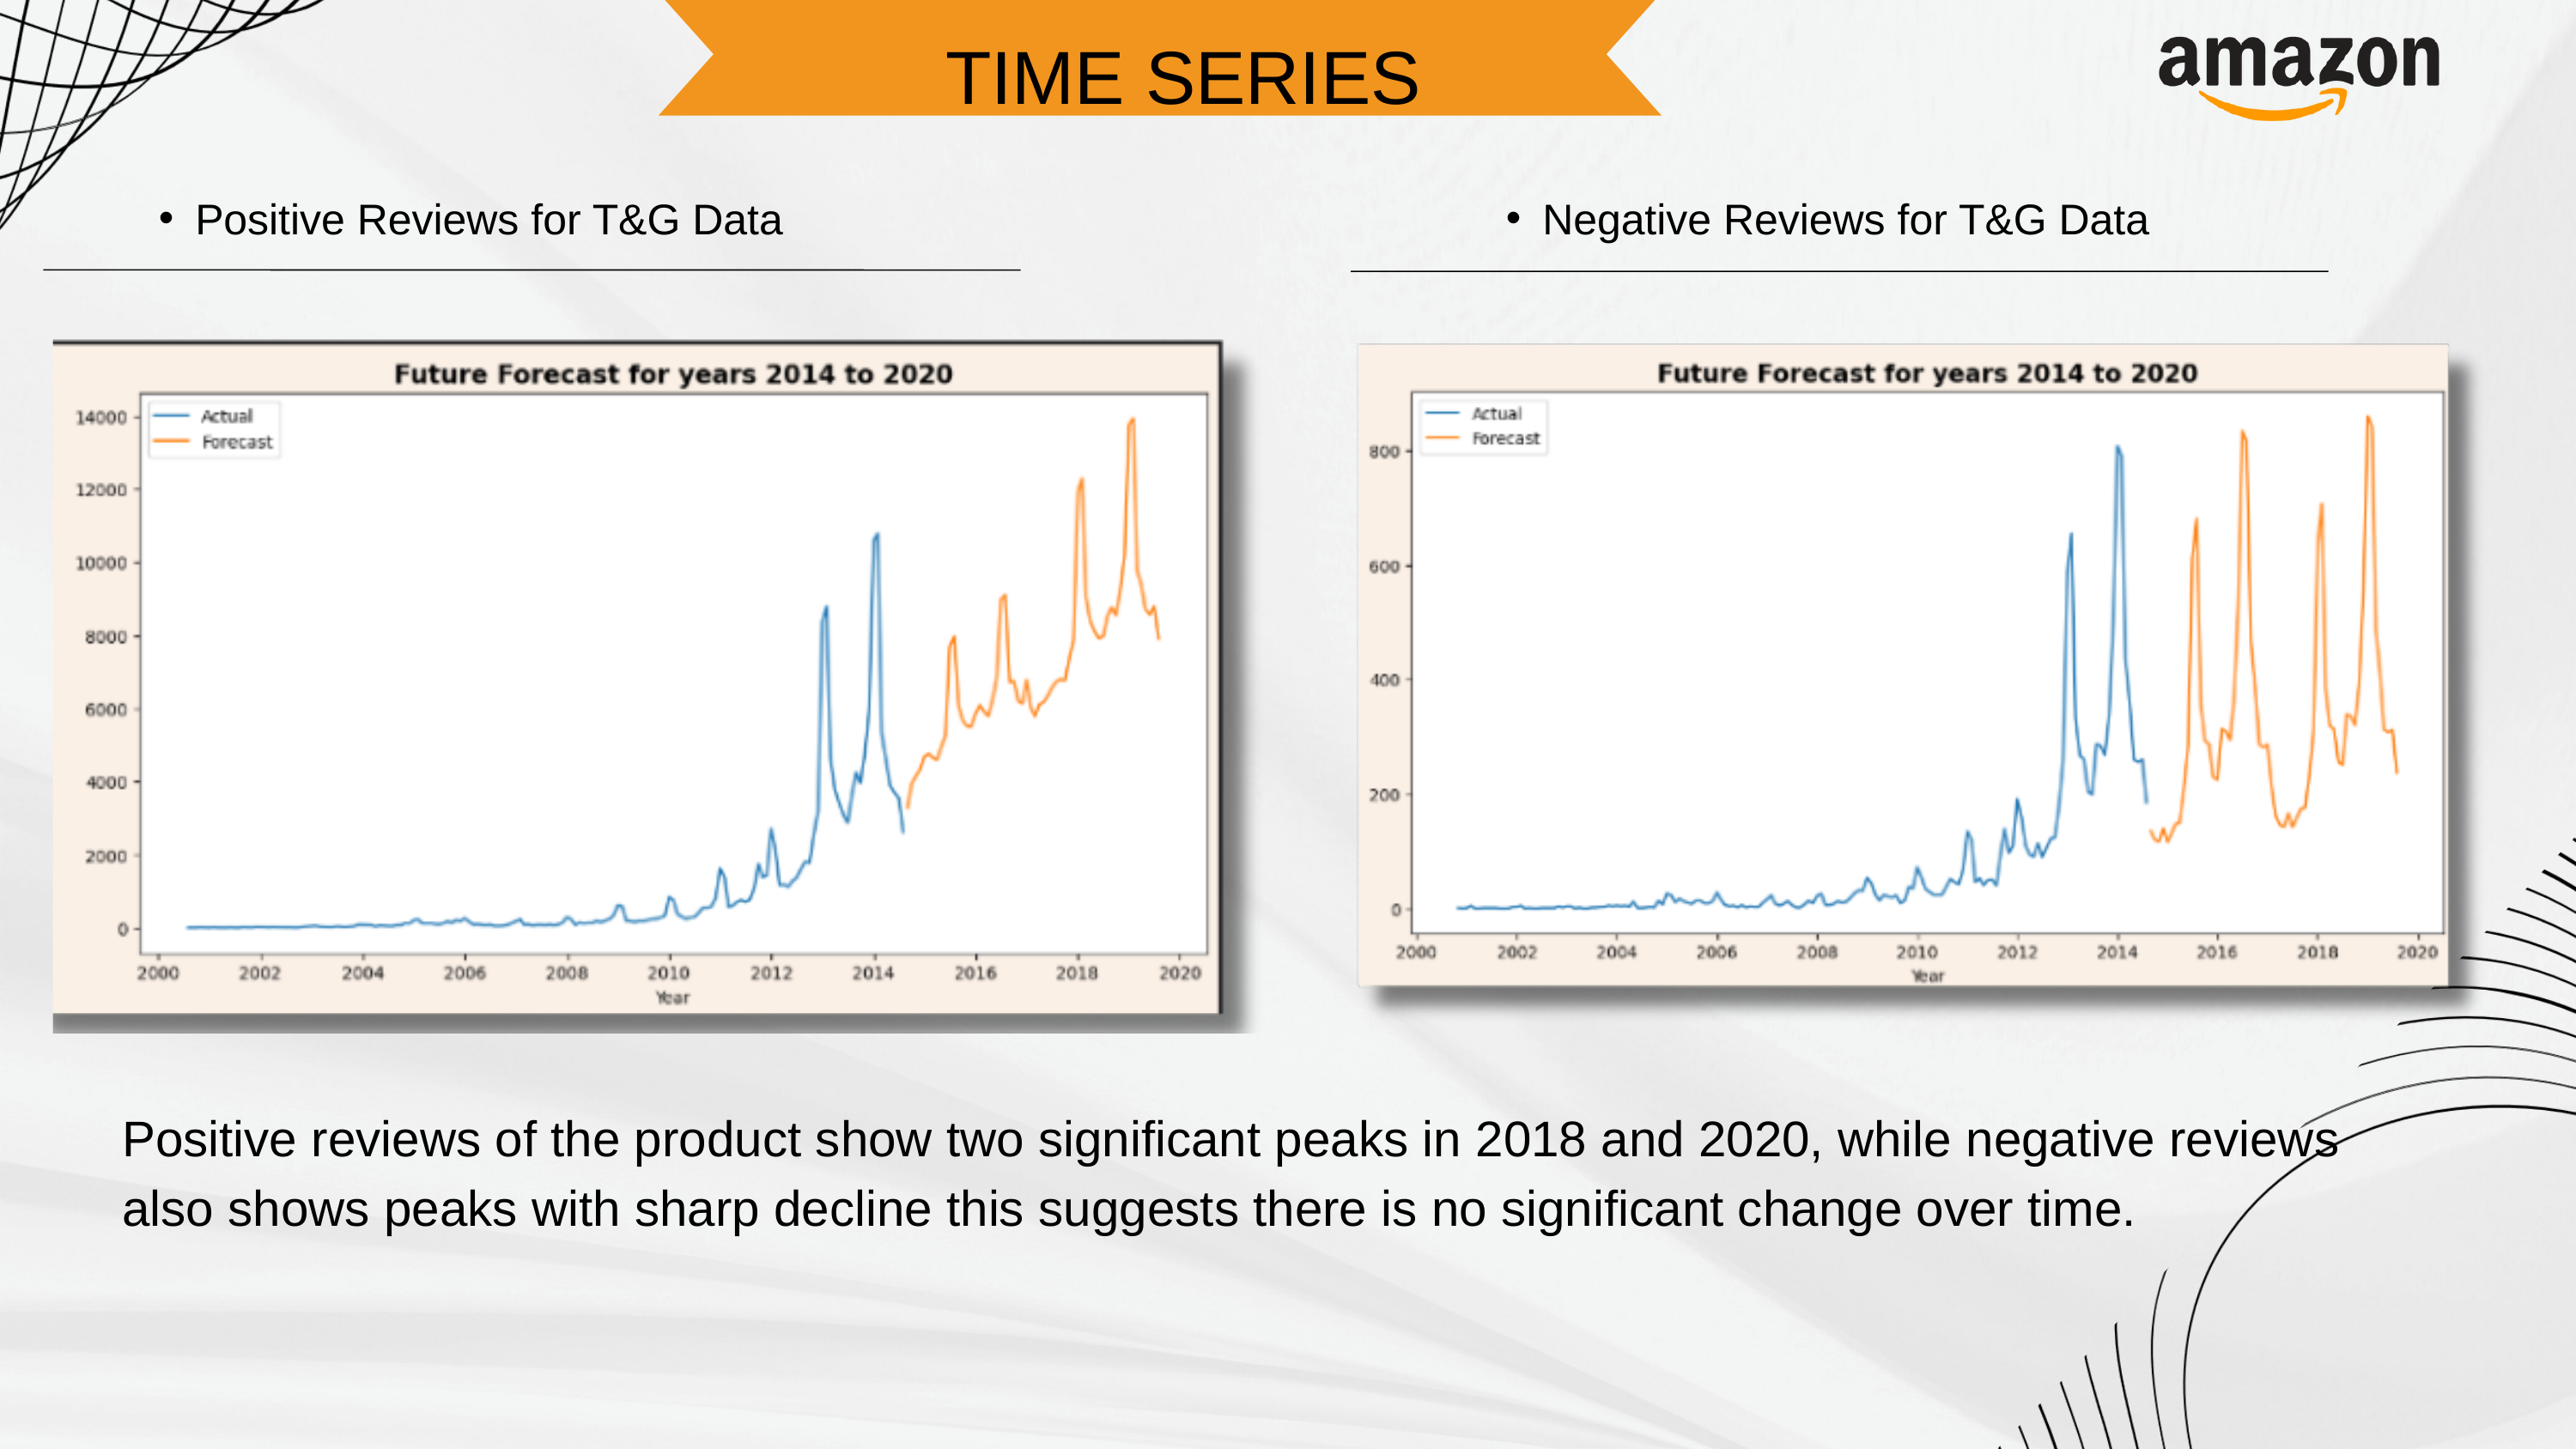

TIME SERIES
Positive Reviews for T&G Data
Negative Reviews for T&G Data

Positive reviews of the product show two significant peaks in 2018 and 2020, while negative reviews also shows peaks with sharp decline this suggests there is no significant change over time.